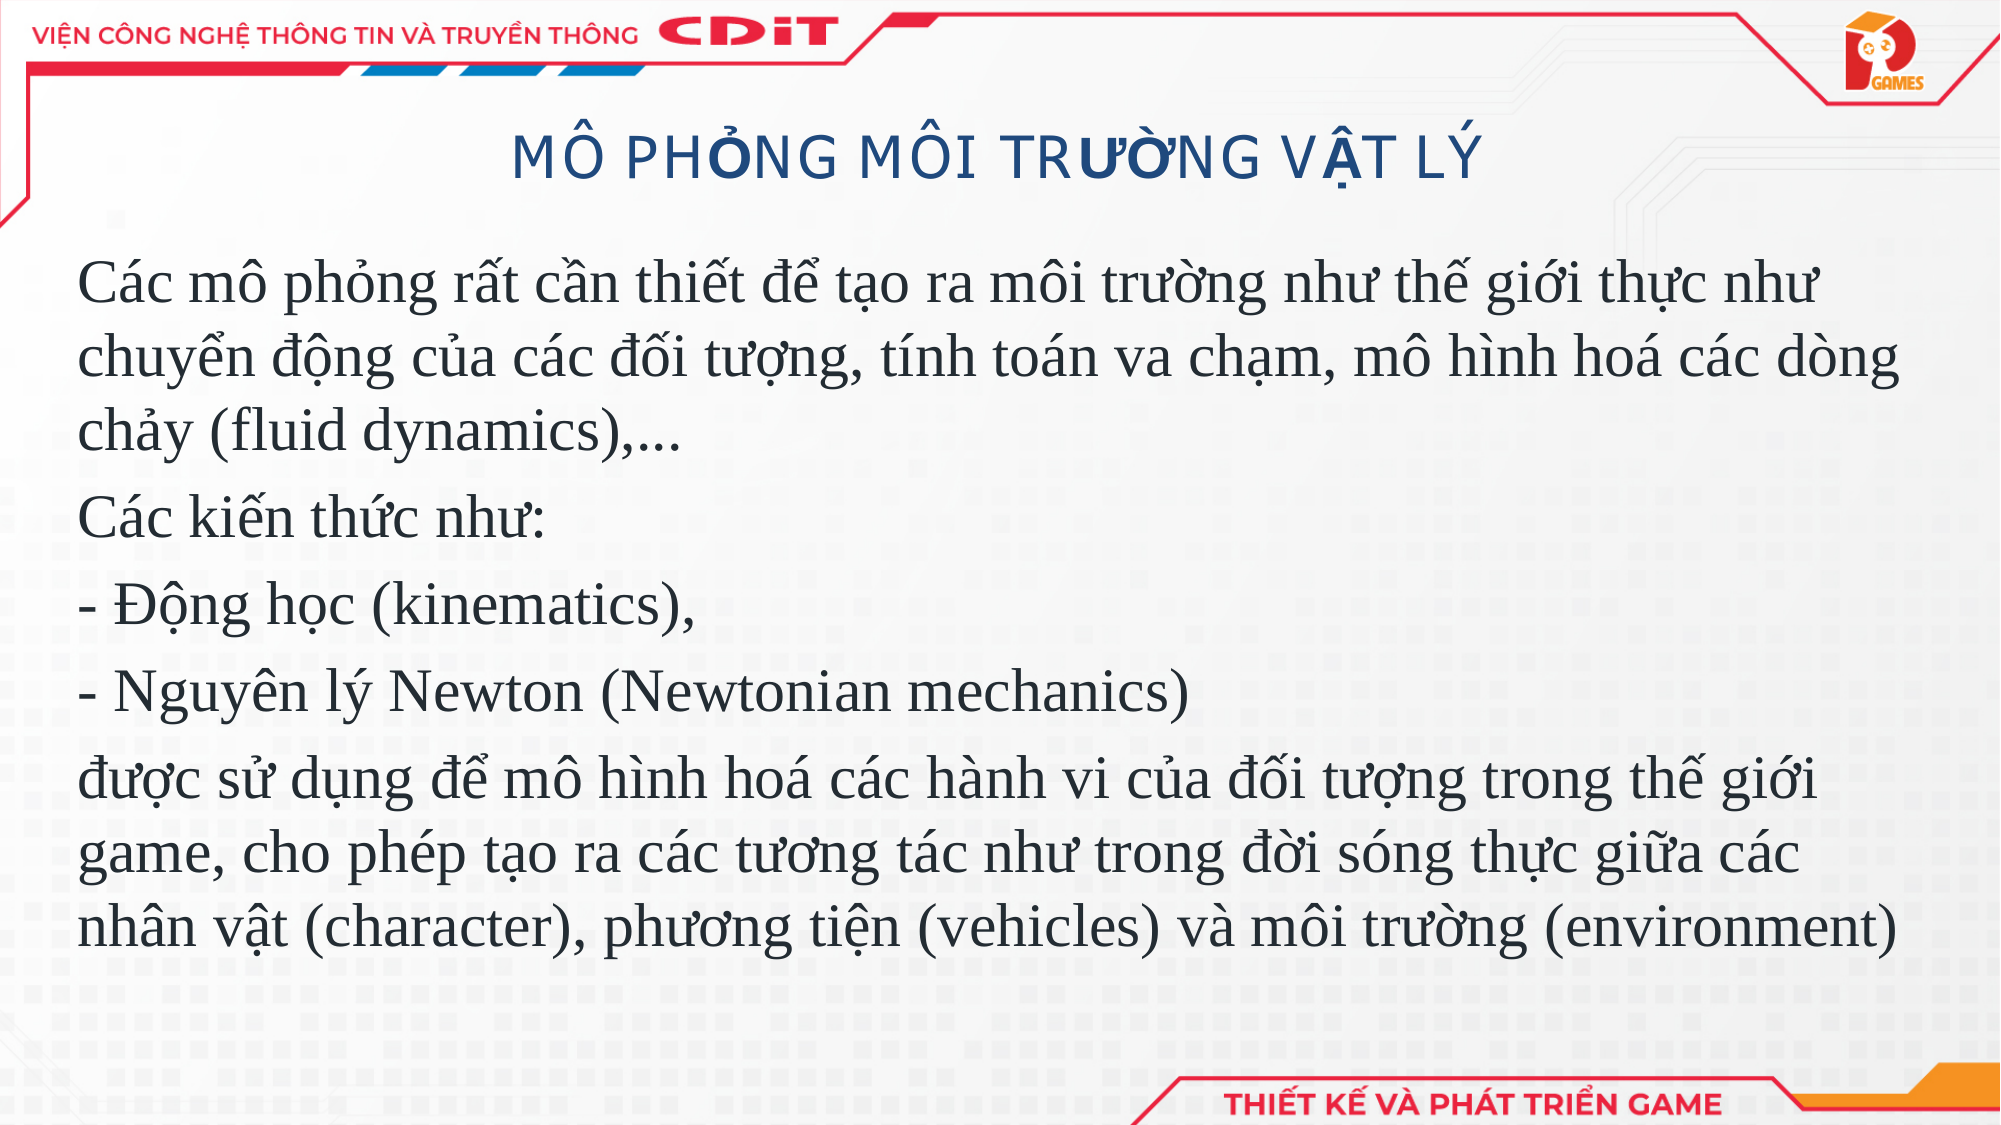

# MÔ PHỎNG MÔI TRƯỜNG VẬT LÝ
Các mô phỏng rất cần thiết để tạo ra môi trường như thế giới thực như chuyển động của các đối tượng, tính toán va chạm, mô hình hoá các dòng chảy (fluid dynamics),...
Các kiến thức như:
- Động học (kinematics),
- Nguyên lý Newton (Newtonian mechanics)
được sử dụng để mô hình hoá các hành vi của đối tượng trong thế giới game, cho phép tạo ra các tương tác như trong đời sóng thực giữa các nhân vật (character), phương tiện (vehicles) và môi trường (environment)